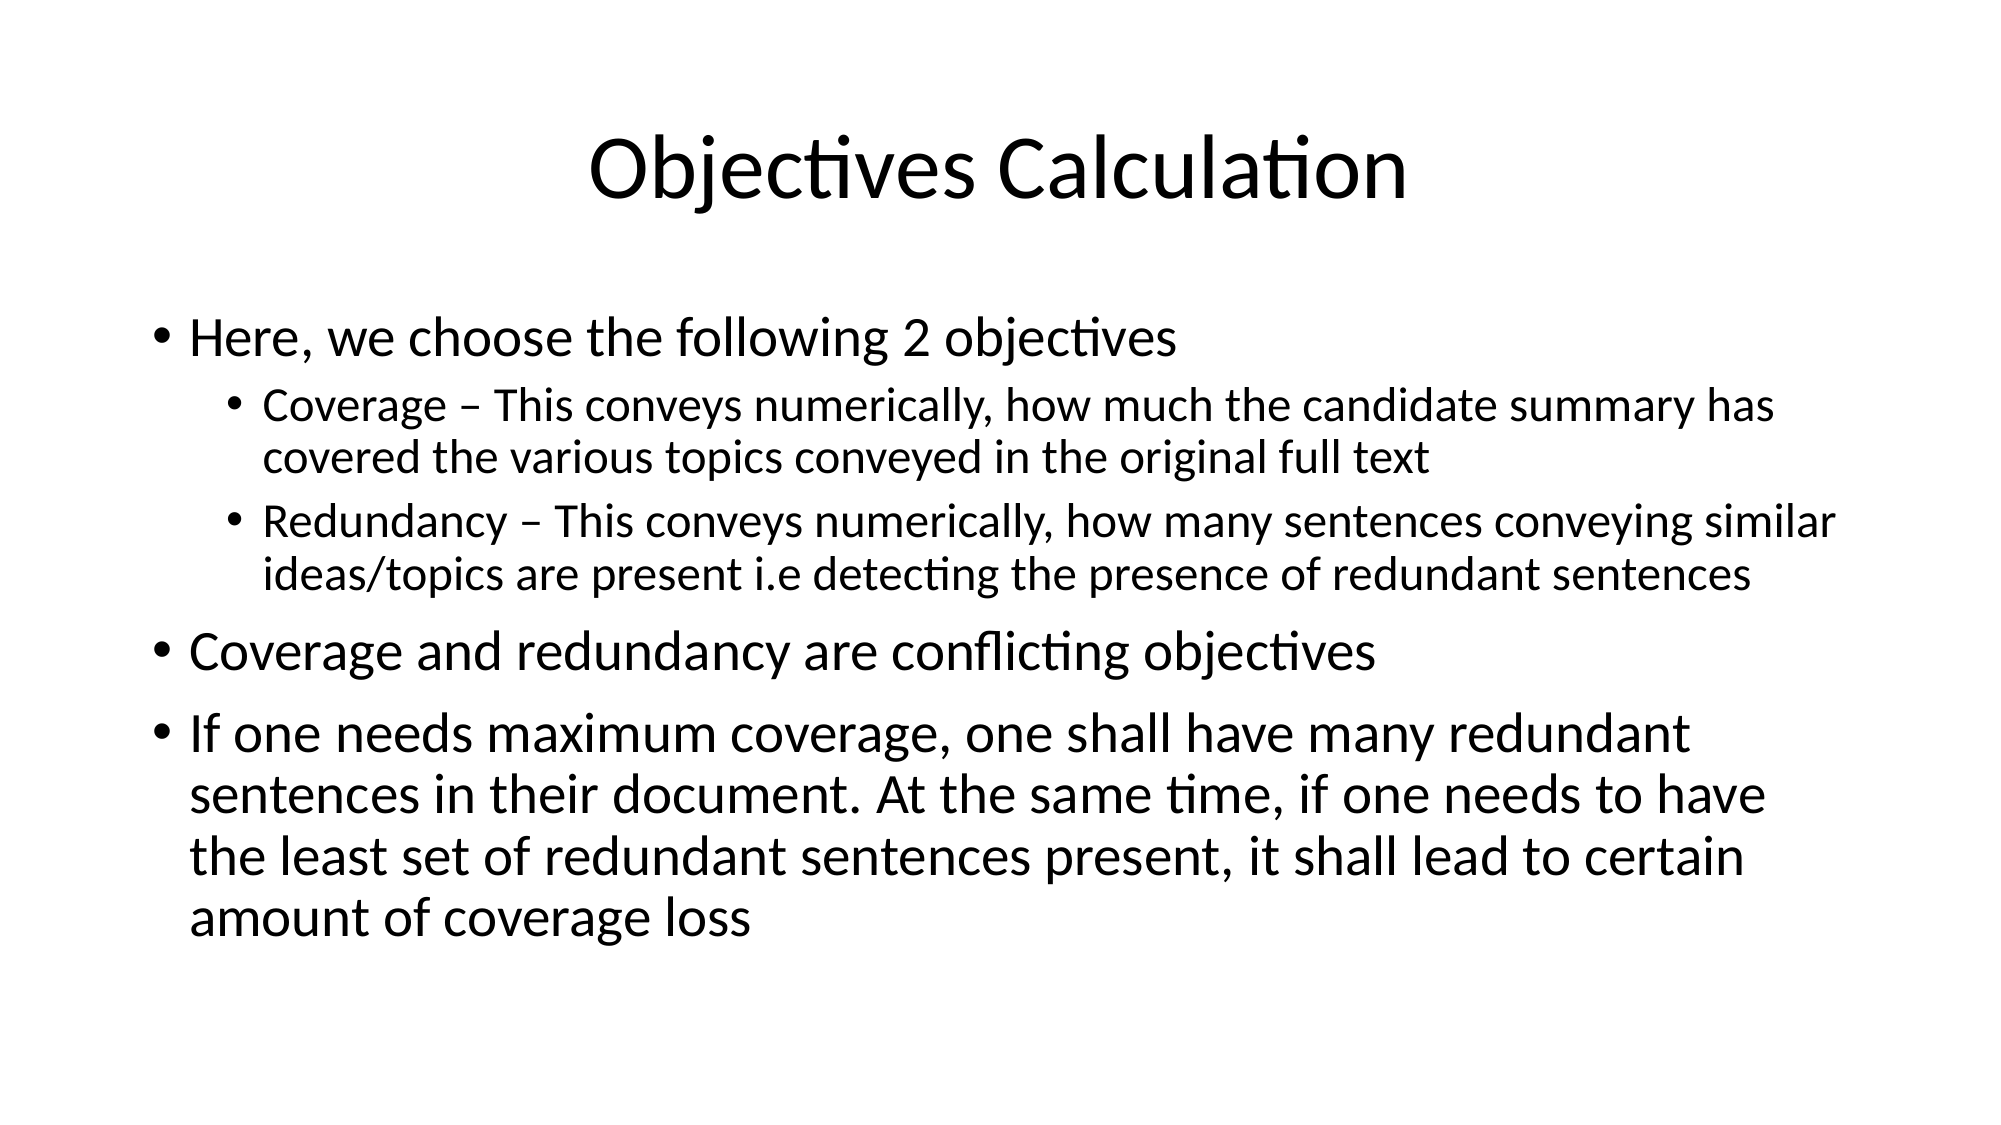

# Objectives Calculation
Here, we choose the following 2 objectives
Coverage – This conveys numerically, how much the candidate summary has covered the various topics conveyed in the original full text
Redundancy – This conveys numerically, how many sentences conveying similar ideas/topics are present i.e detecting the presence of redundant sentences
Coverage and redundancy are conflicting objectives
If one needs maximum coverage, one shall have many redundant sentences in their document. At the same time, if one needs to have the least set of redundant sentences present, it shall lead to certain amount of coverage loss